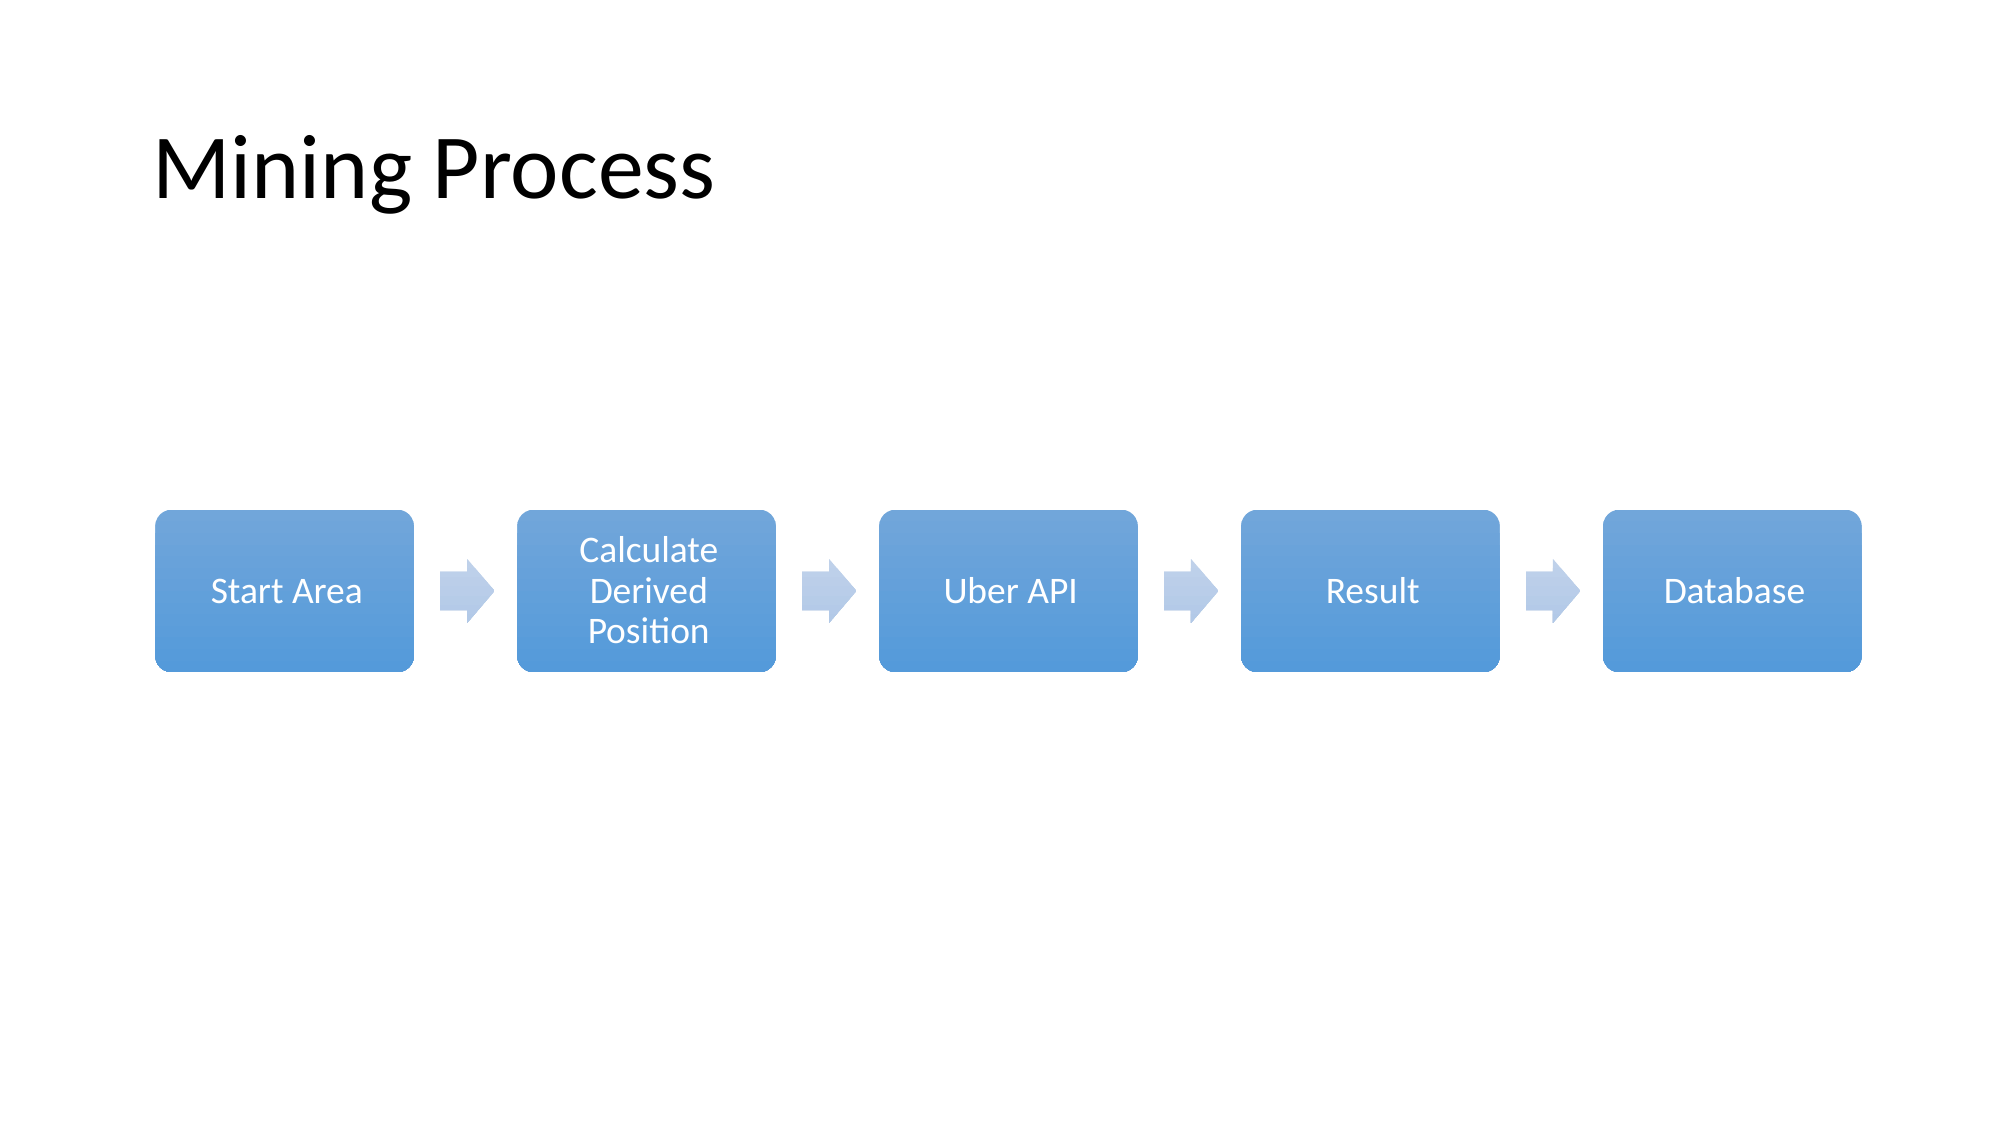

# Mining Process
Start Area

Calculate Derived Position

Uber API

Result

Database